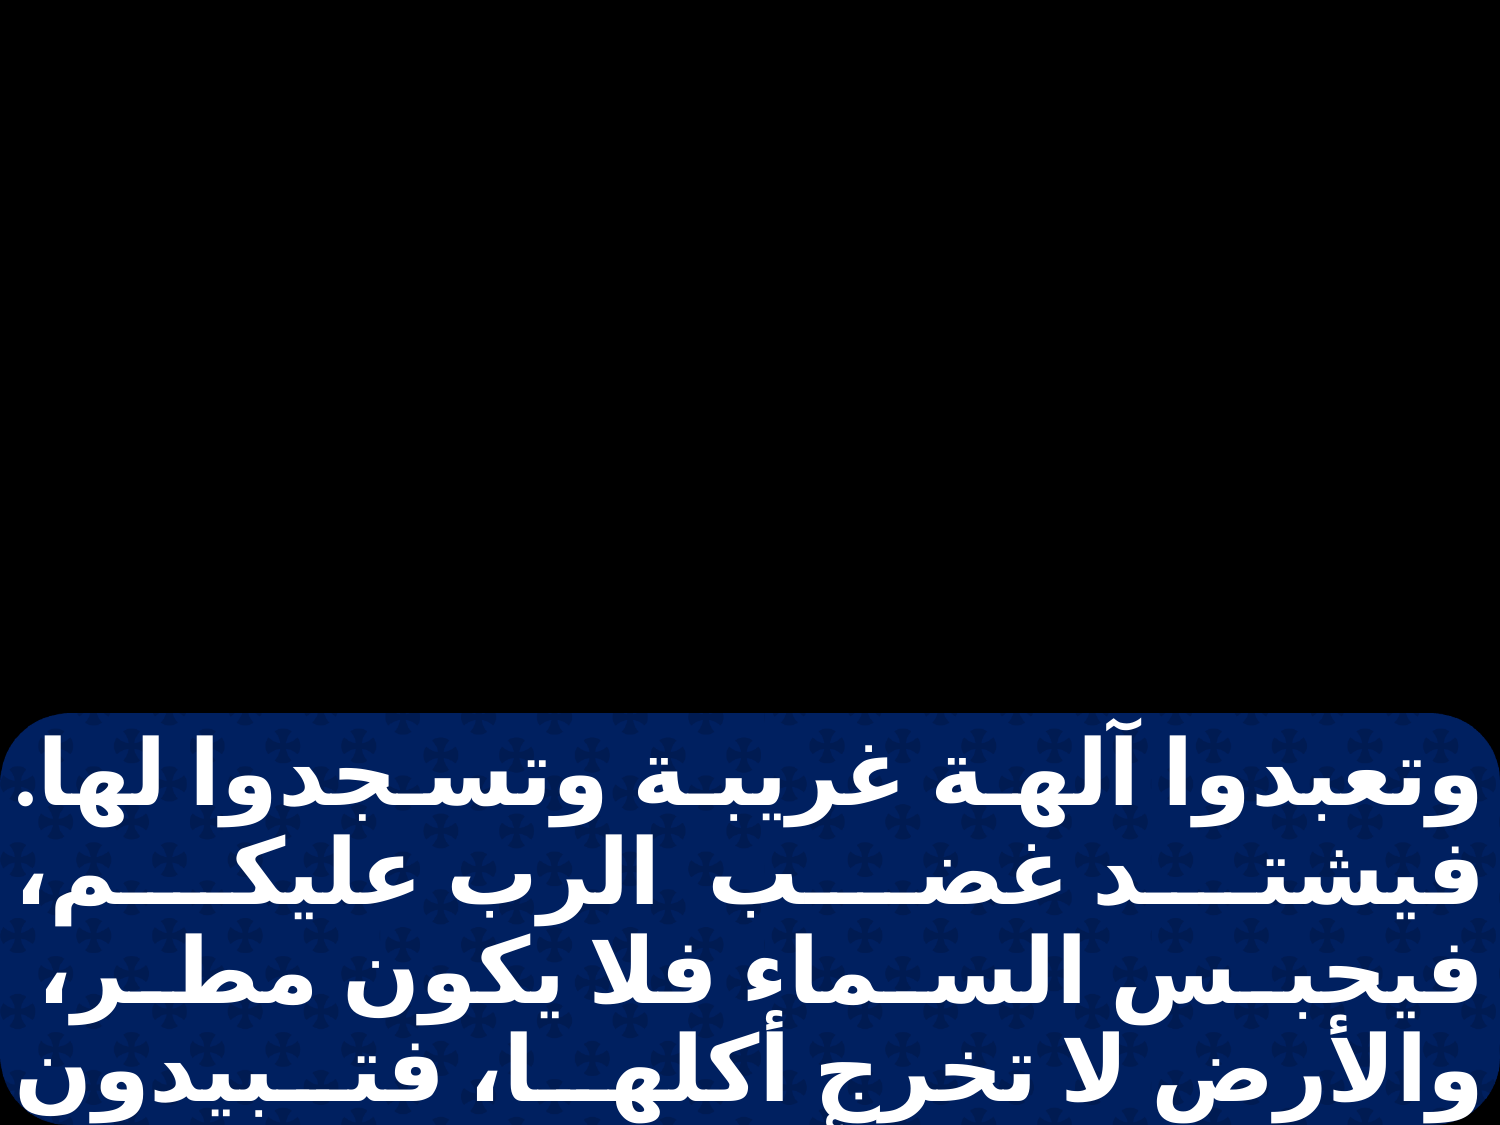

وتعبدوا آلهة غريبة وتسجدوا لها. فيشتد غضب  الرب عليكم، فيحبس السماء فلا يكون مطر،  والأرض لا تخرج أكلها، فتبيدون بسرعة عن  الأرض الصالحة التي يعطيكم الرب. فاجعلوا كلماتي